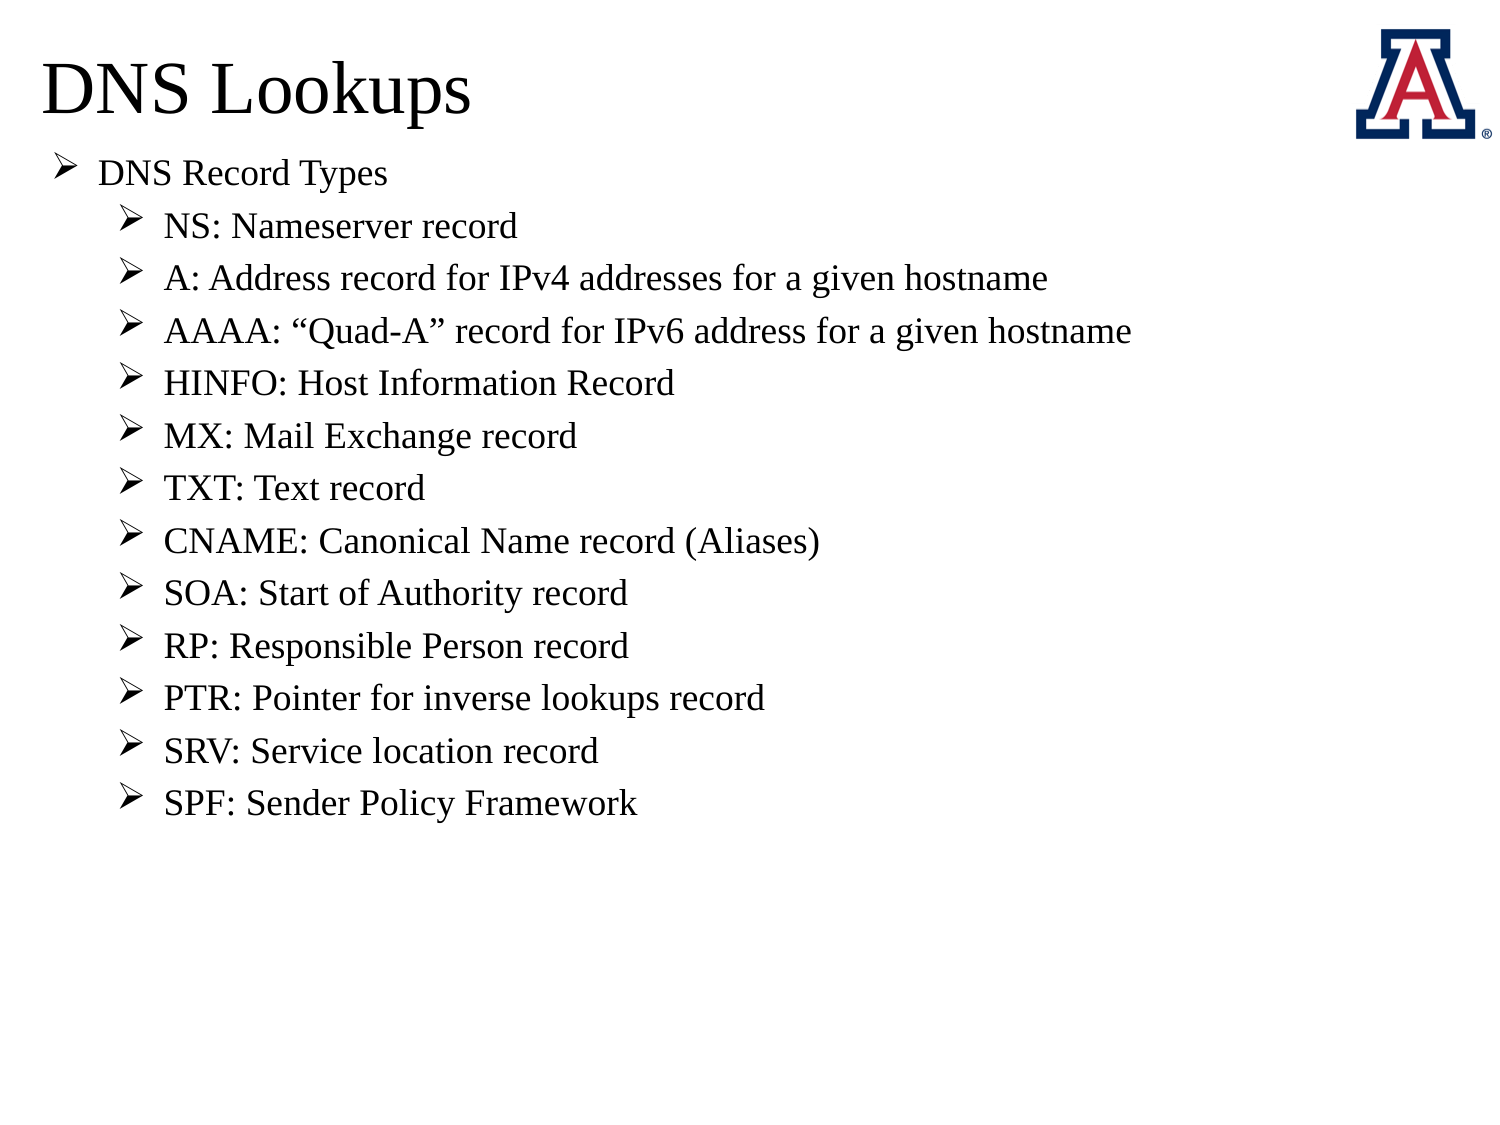

# DNS Lookups
DNS Record Types
NS: Nameserver record
A: Address record for IPv4 addresses for a given hostname
AAAA: “Quad-A” record for IPv6 address for a given hostname
HINFO: Host Information Record
MX: Mail Exchange record
TXT: Text record
CNAME: Canonical Name record (Aliases)
SOA: Start of Authority record
RP: Responsible Person record
PTR: Pointer for inverse lookups record
SRV: Service location record
SPF: Sender Policy Framework